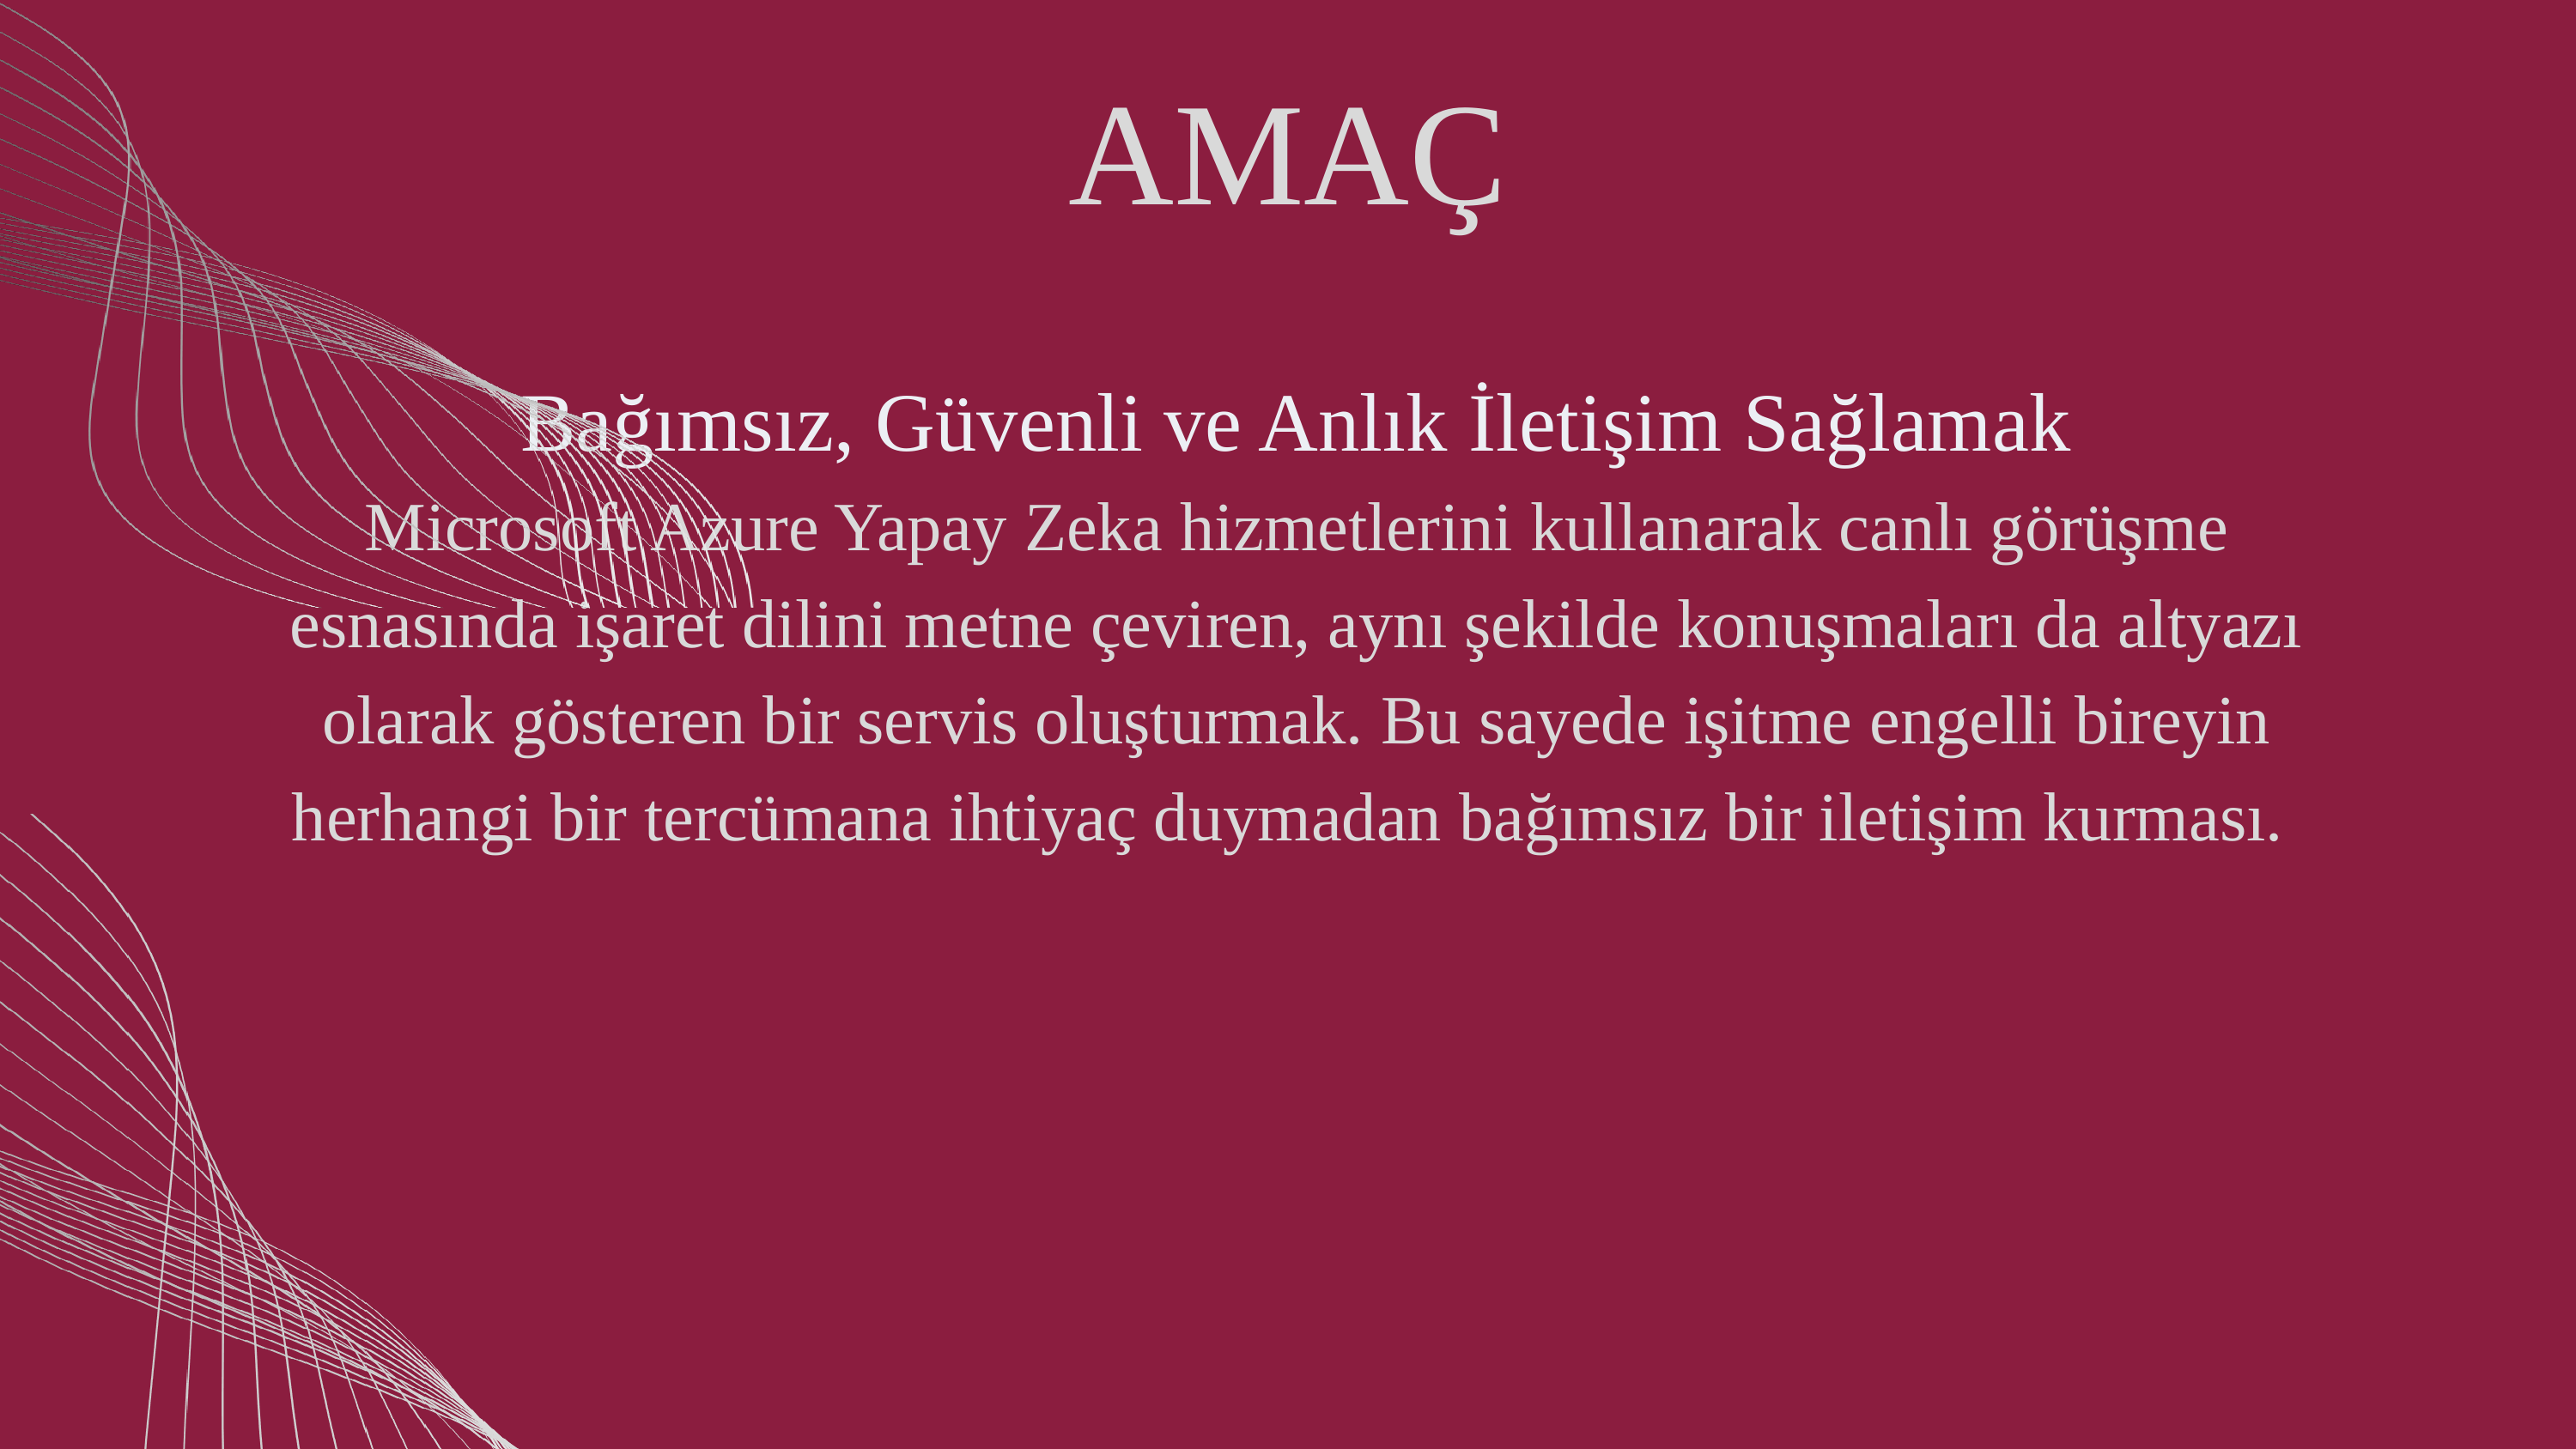

AMAÇ
Bağımsız, Güvenli ve Anlık İletişim Sağlamak
Microsoft Azure Yapay Zeka hizmetlerini kullanarak canlı görüşme esnasında işaret dilini metne çeviren, aynı şekilde konuşmaları da altyazı olarak gösteren bir servis oluşturmak. Bu sayede işitme engelli bireyin herhangi bir tercümana ihtiyaç duymadan bağımsız bir iletişim kurması.